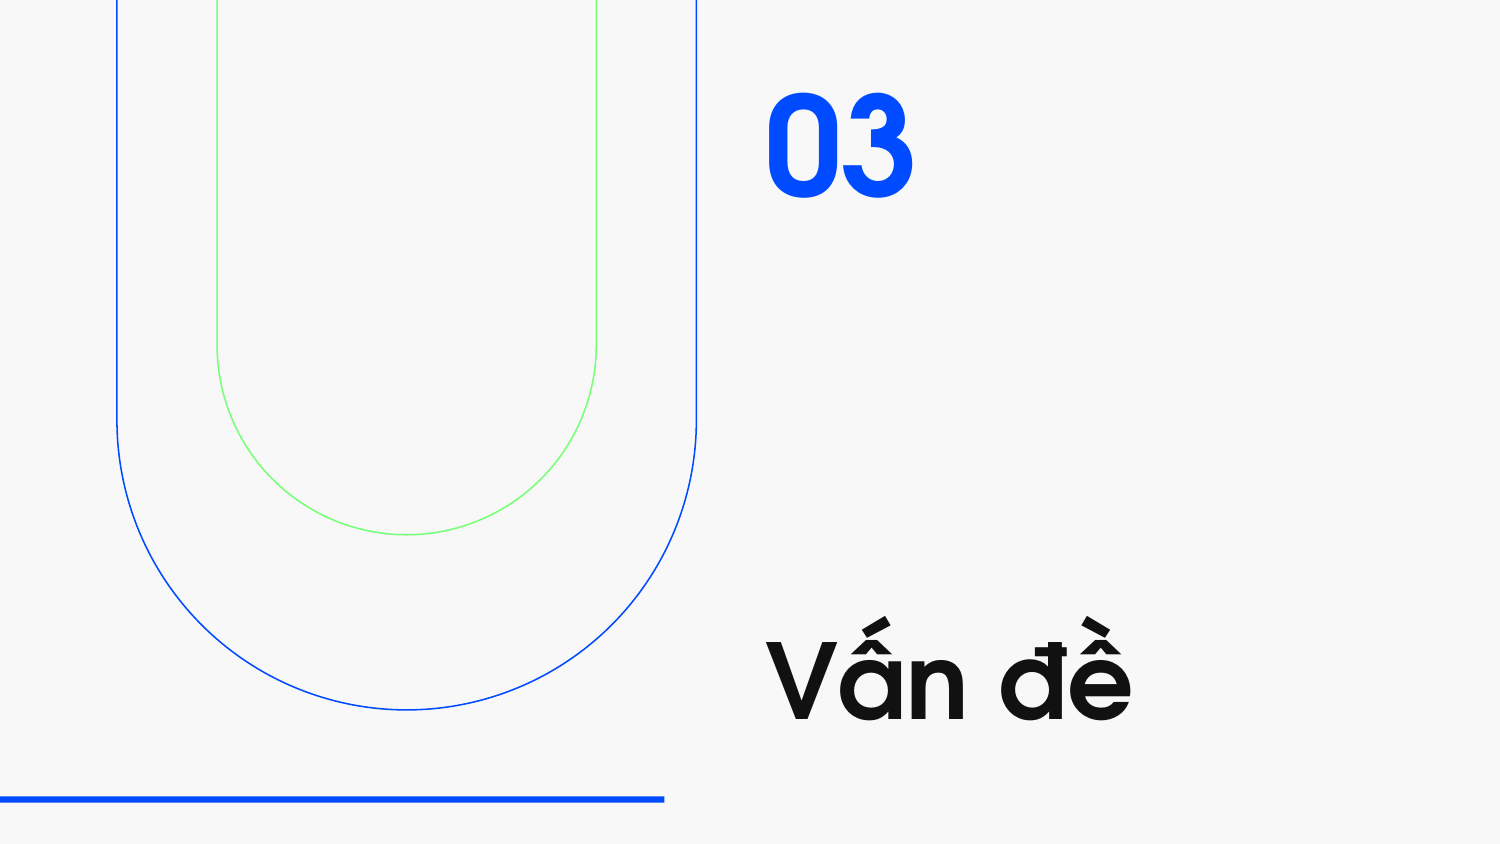

03. Vấn đề
03
# Vấn đề